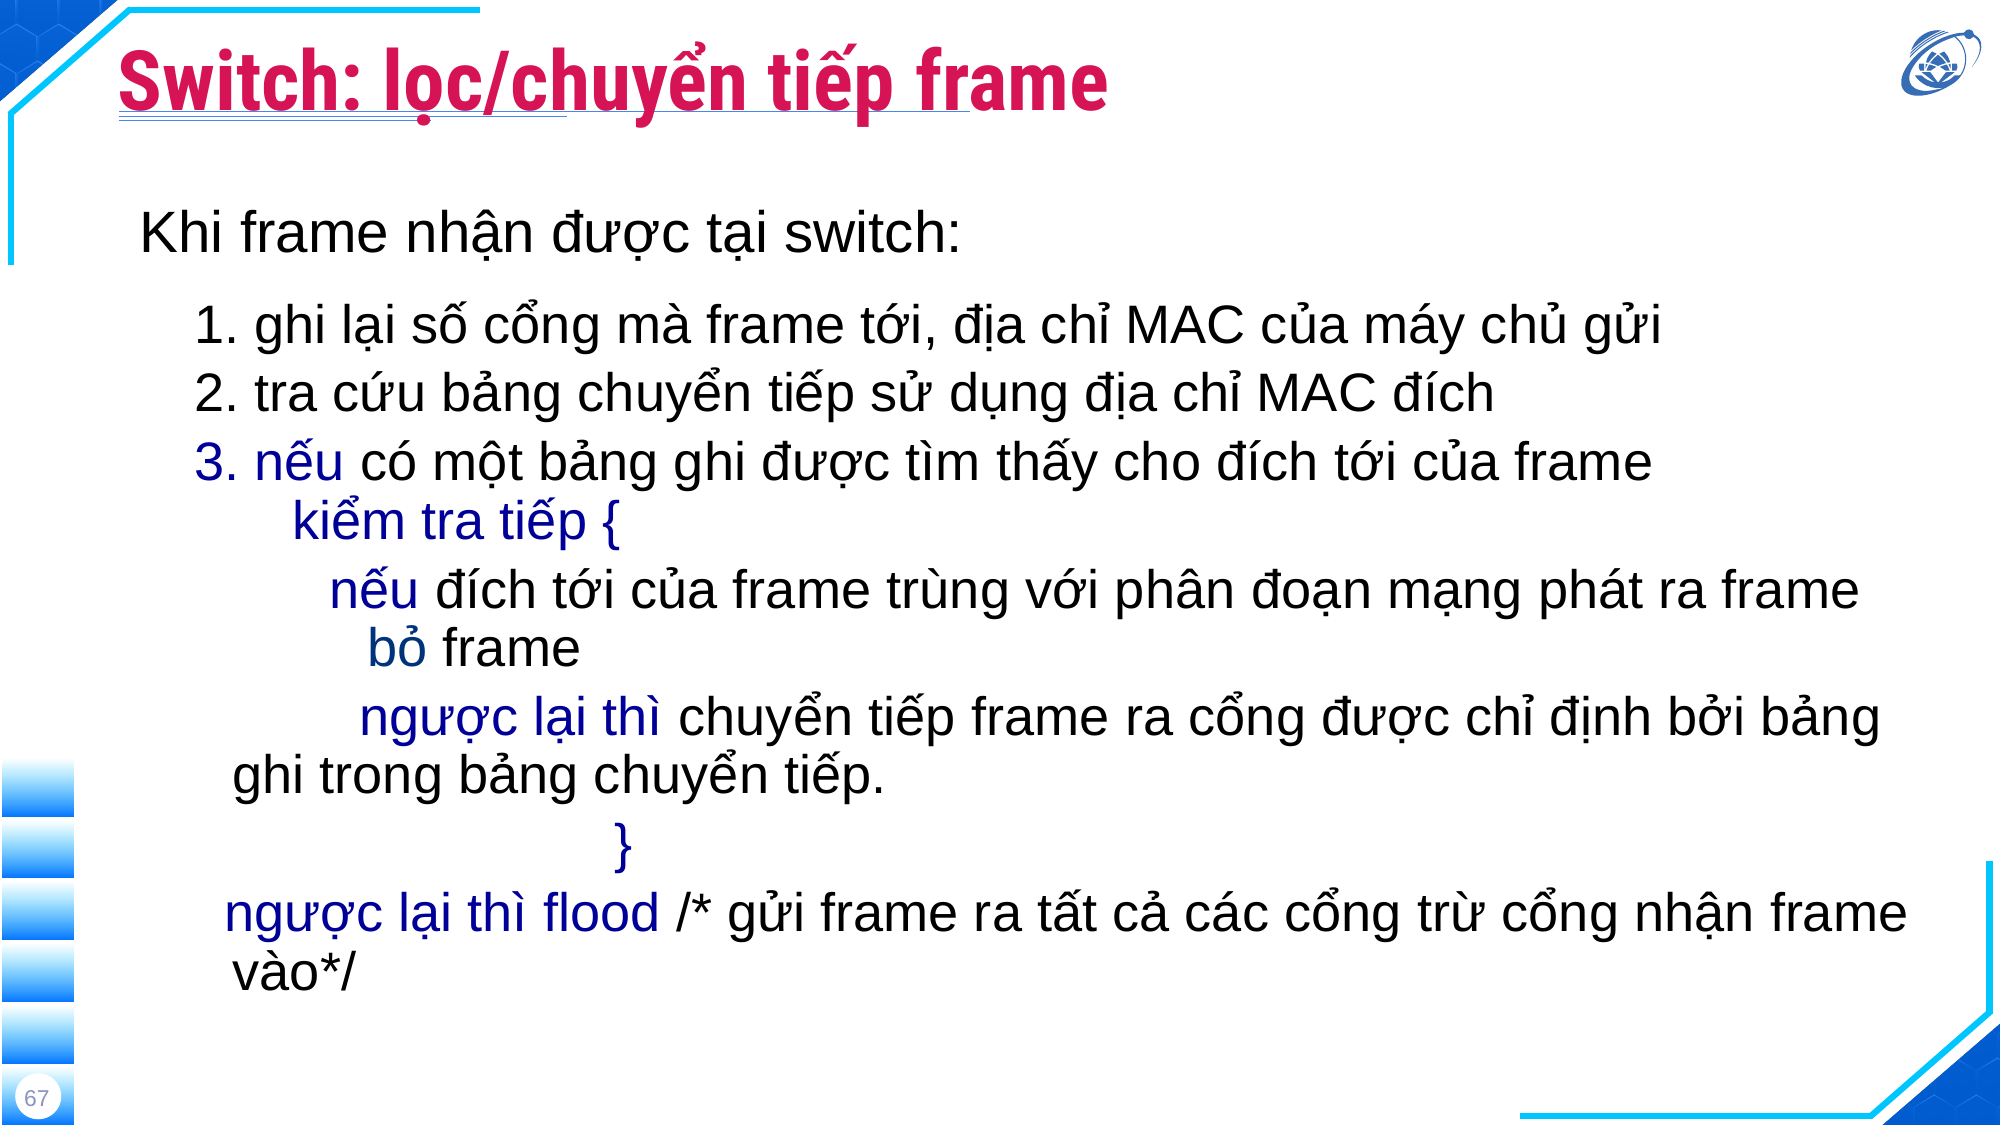

# Switch: lọc/chuyển tiếp frame
Khi frame nhận được tại switch:
1. ghi lại số cổng mà frame tới, địa chỉ MAC của máy chủ gửi
2. tra cứu bảng chuyển tiếp sử dụng địa chỉ MAC đích
3. nếu có một bảng ghi được tìm thấy cho đích tới của frame
    kiểm tra tiếp {
         nếu đích tới của frame trùng với phân đoạn mạng phát ra frame
         bỏ frame
           ngược lại thì chuyển tiếp frame ra cổng được chỉ định bởi bảng ghi trong bảng chuyển tiếp.
                            }
  ngược lại thì flood /* gửi frame ra tất cả các cổng trừ cổng nhận frame vào*/
67